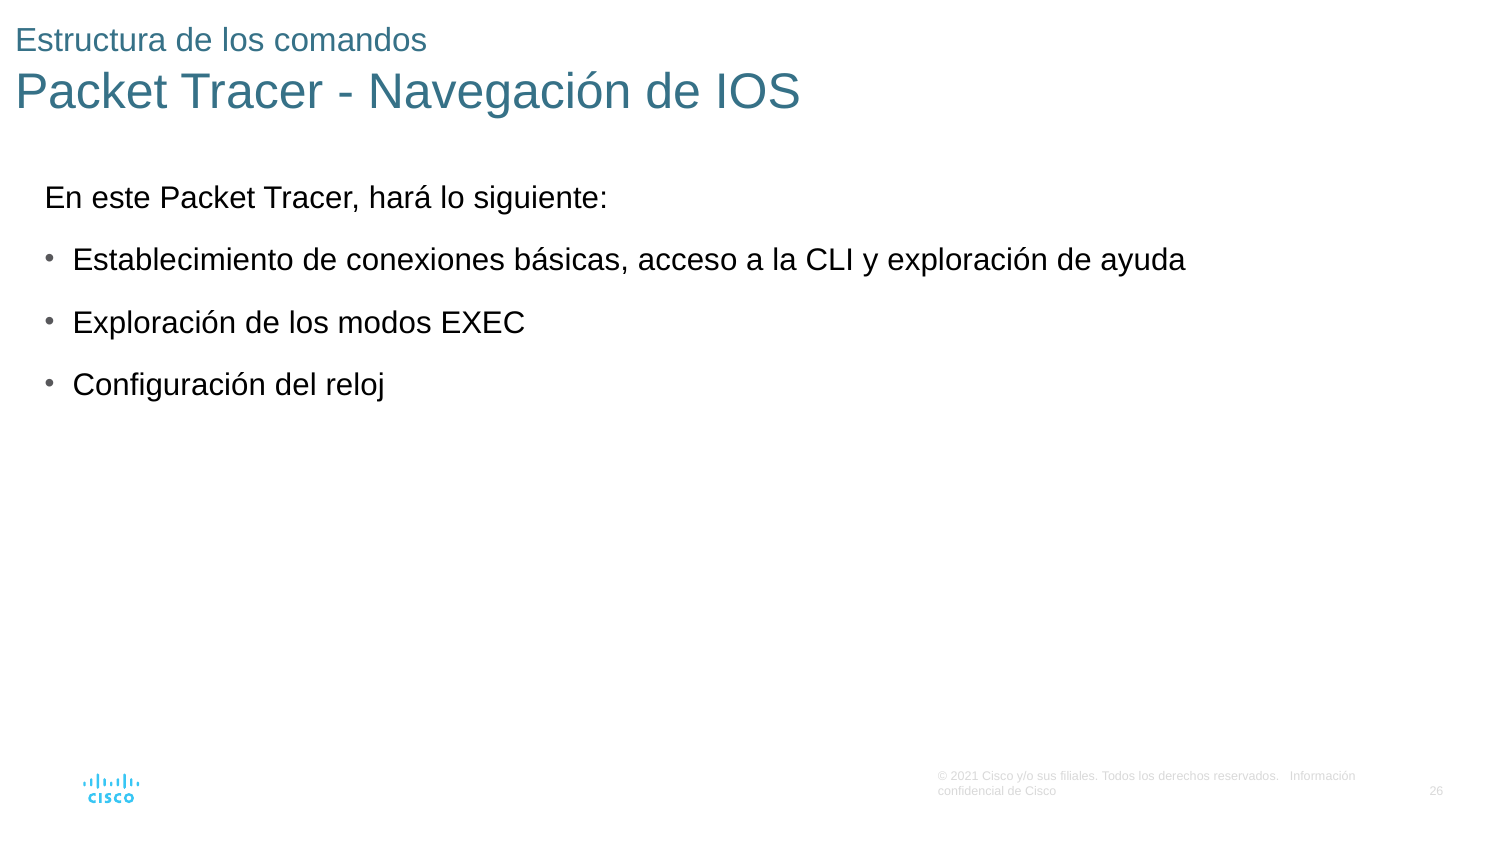

# Estructura de los comandos Packet Tracer - Navegación de IOS
En este Packet Tracer, hará lo siguiente:
Establecimiento de conexiones básicas, acceso a la CLI y exploración de ayuda
Exploración de los modos EXEC
Configuración del reloj